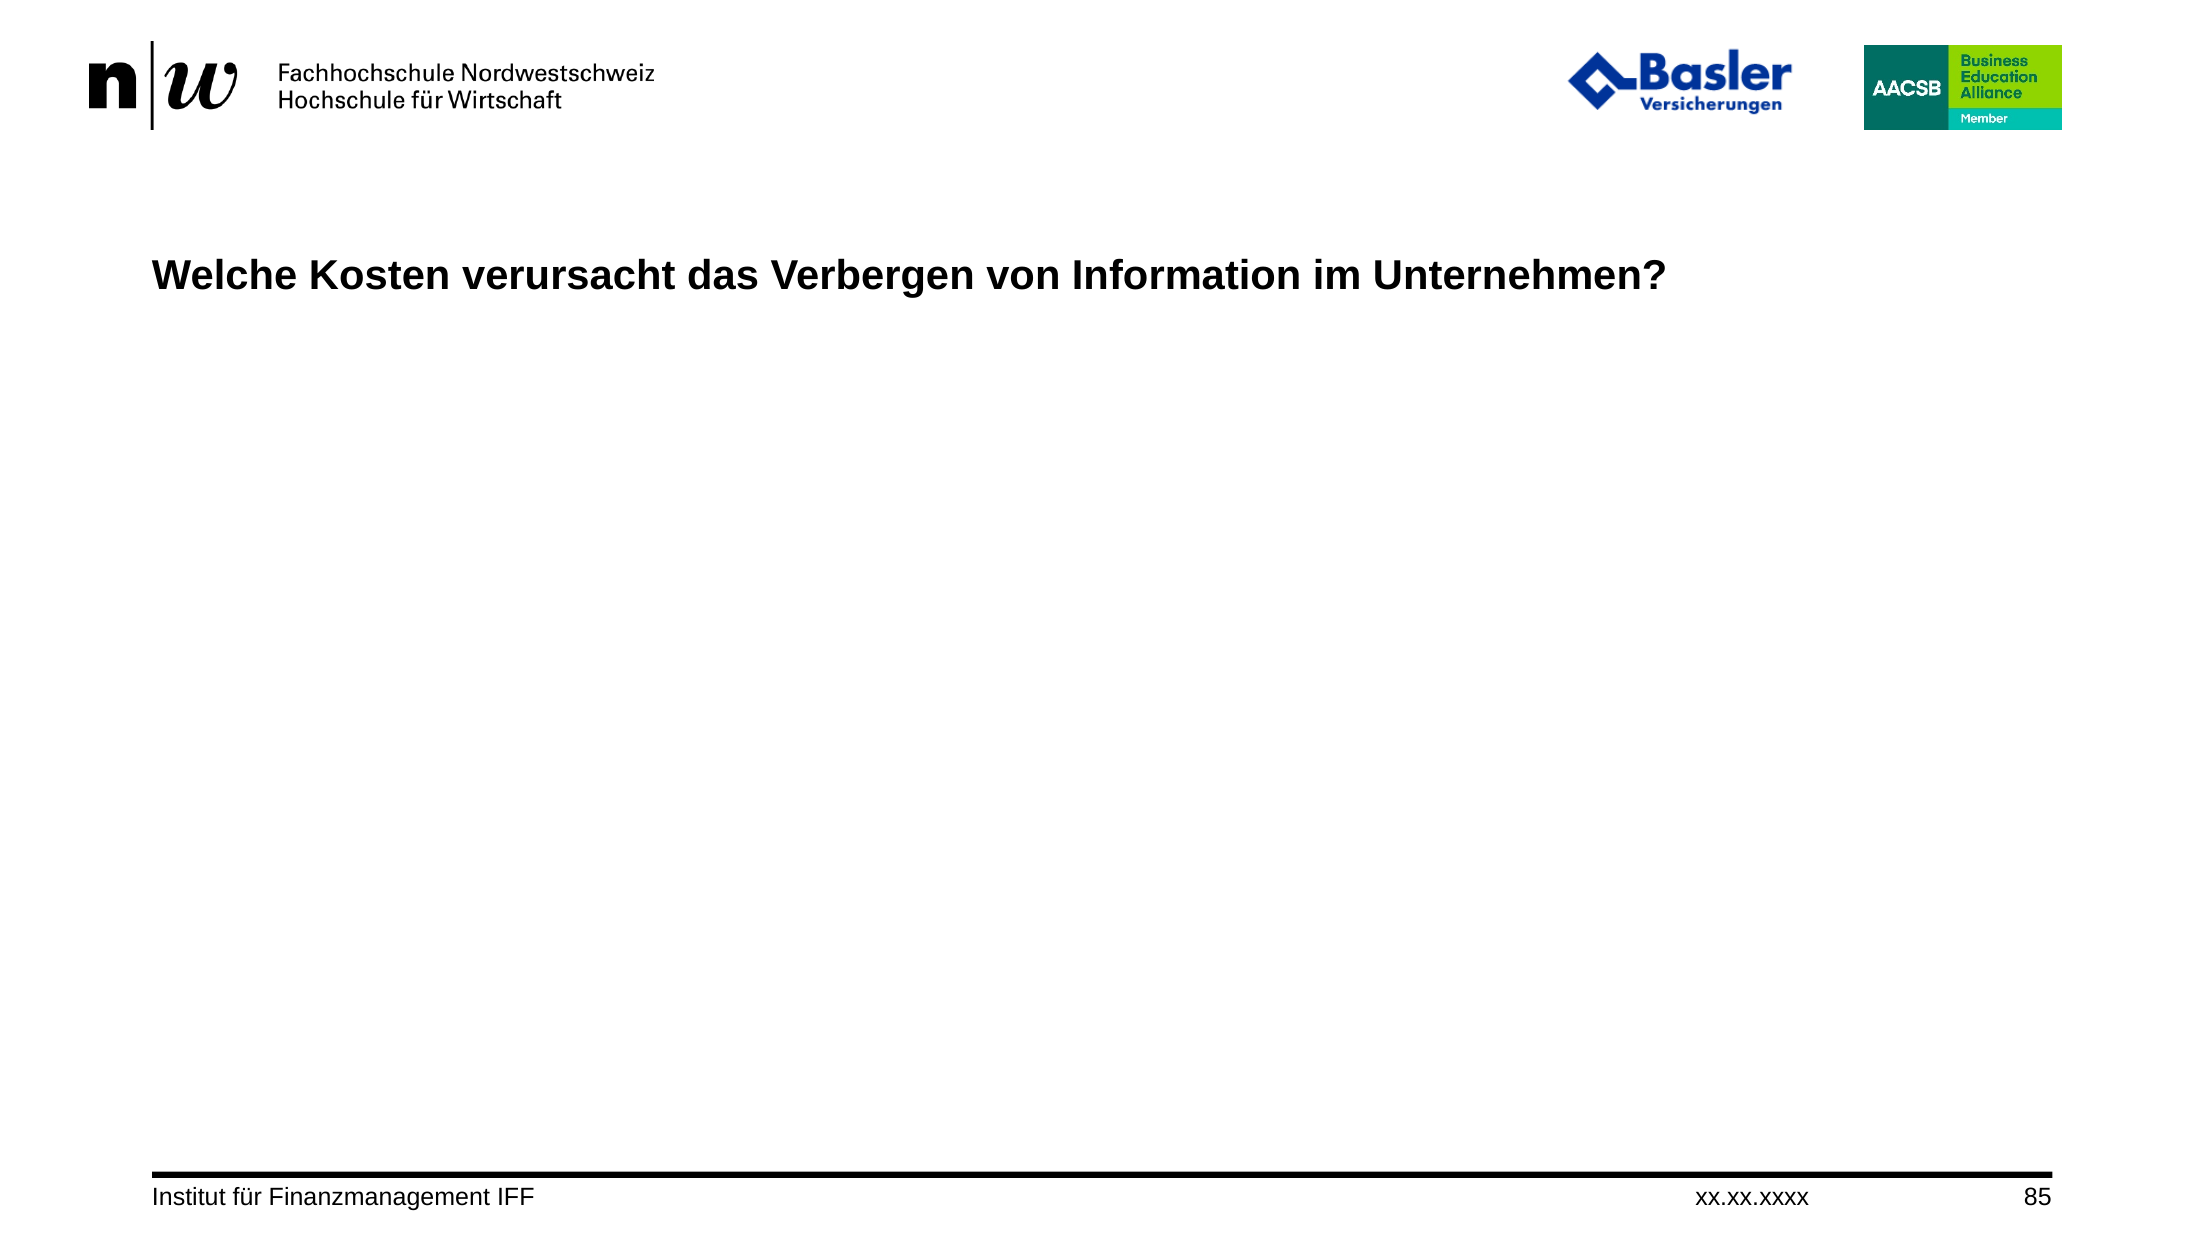

# Welche Kosten verursacht das Verbergen von Information im Unternehmen?

Institut für Finanzmanagement IFF
xx.xx.xxxx
85